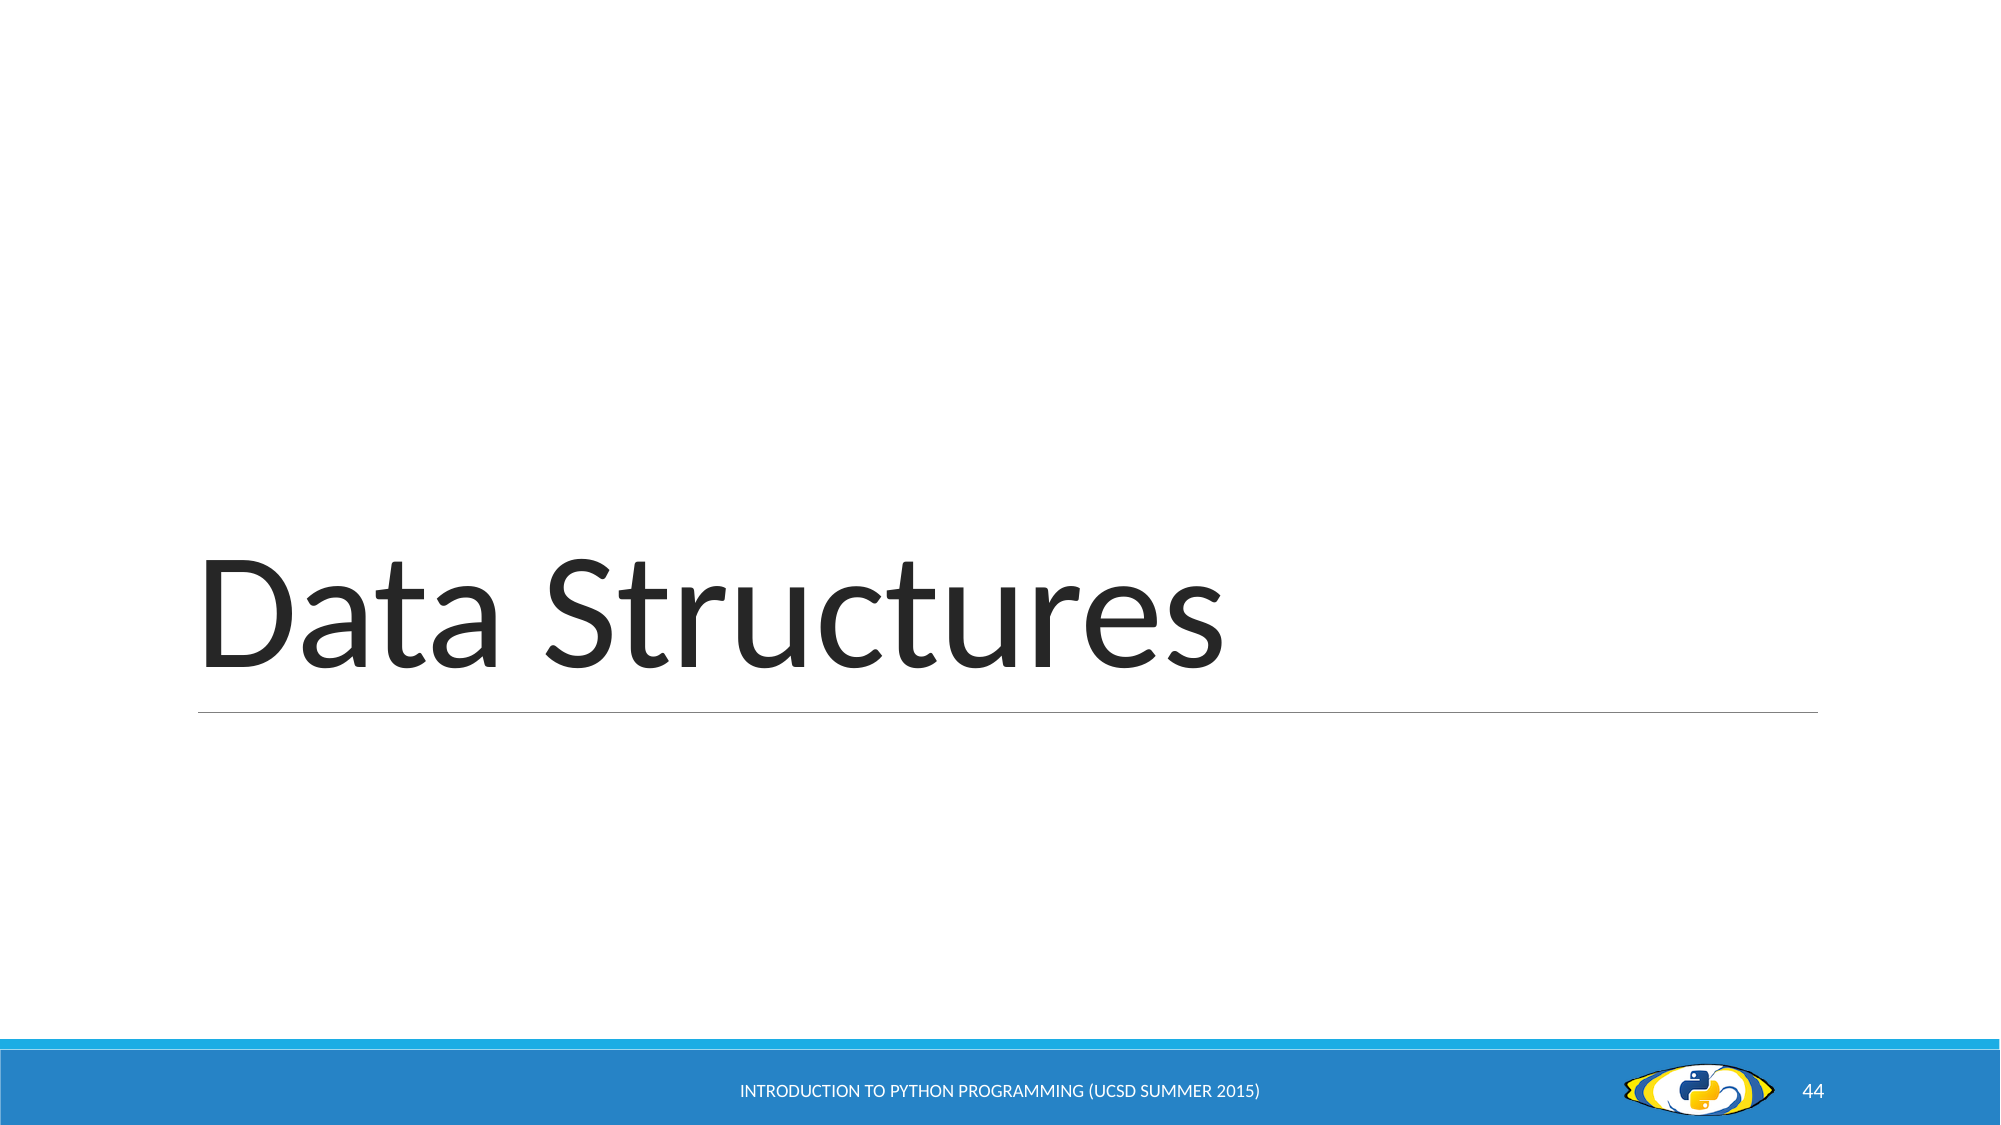

# Data Structures

Introduction to Python Programming (UCSD Summer 2015)
44